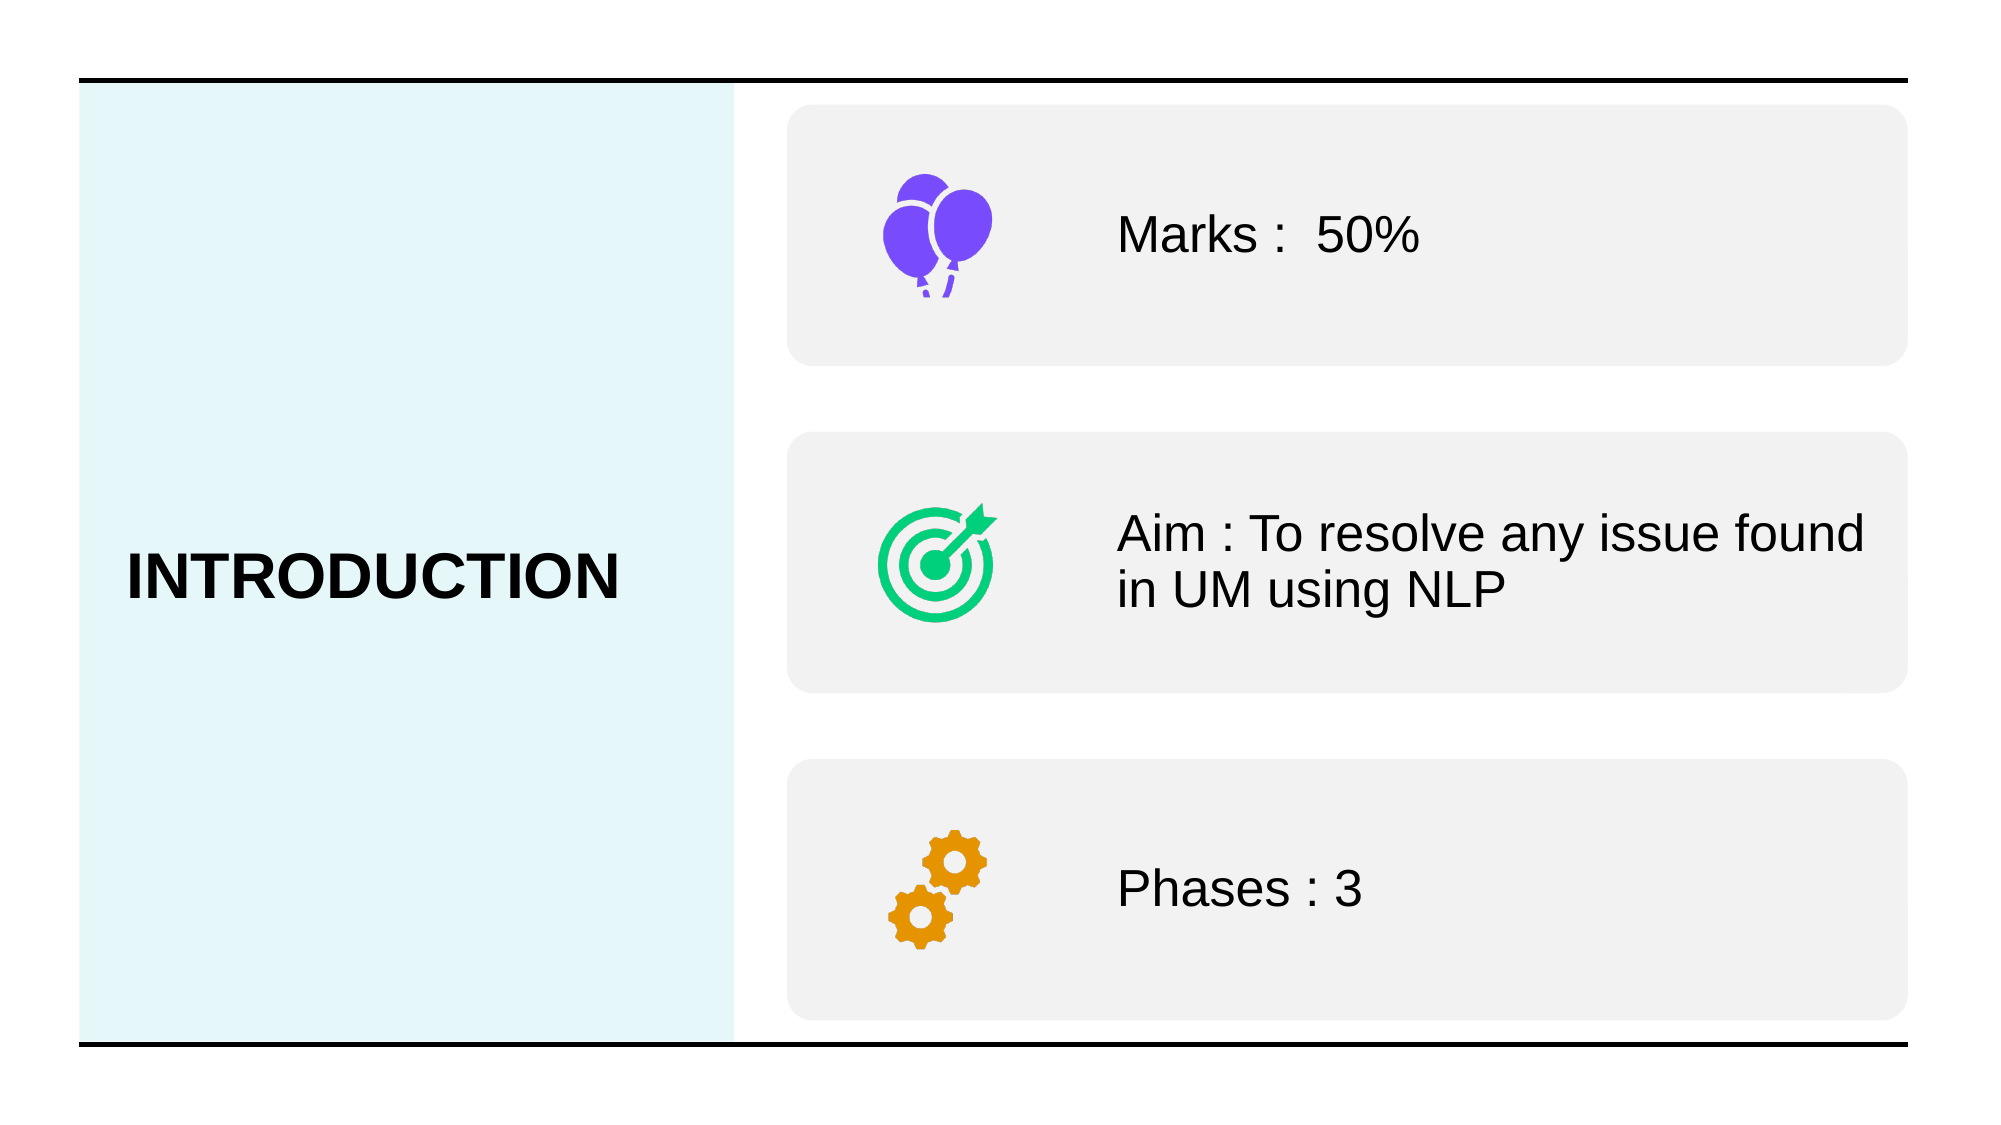

Marks :  50%
Aim : To resolve any issue found in UM using NLP
Phases : 3
# INTRODUCTION